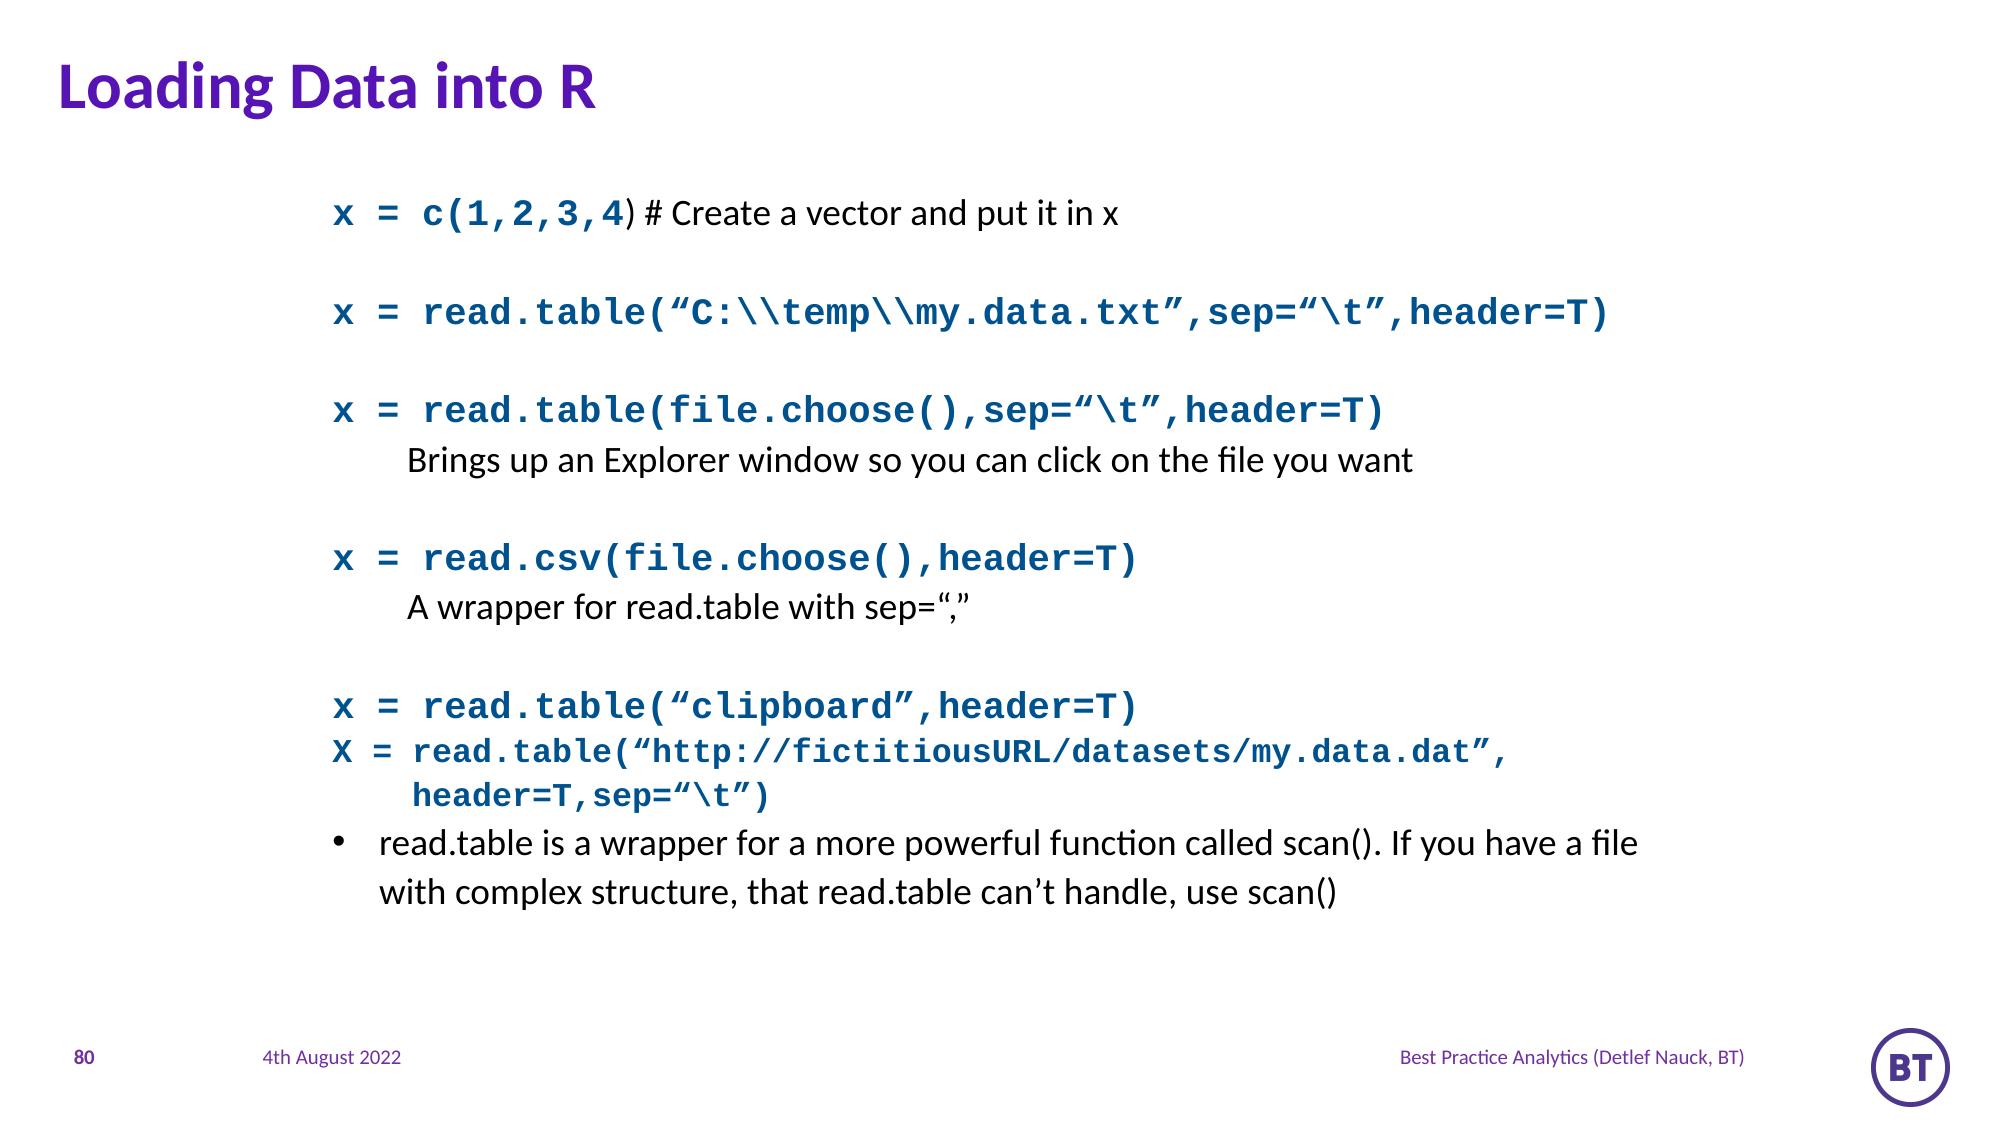

# Loading Data into R
x = c(1,2,3,4) # Create a vector and put it in x

x = read.table(“C:\\temp\\my.data.txt”,sep=“\t”,header=T)

x = read.table(file.choose(),sep=“\t”,header=T)
Brings up an Explorer window so you can click on the file you want

x = read.csv(file.choose(),header=T)
A wrapper for read.table with sep=“,”

x = read.table(“clipboard”,header=T)
X = read.table(“http://fictitiousURL/datasets/my.data.dat”,
    header=T,sep=“\t”)
read.table is a wrapper for a more powerful function called scan(). If you have a file with complex structure, that read.table can’t handle, use scan()

80
Best Practice Analytics (Detlef Nauck, BT)
4th August 2022